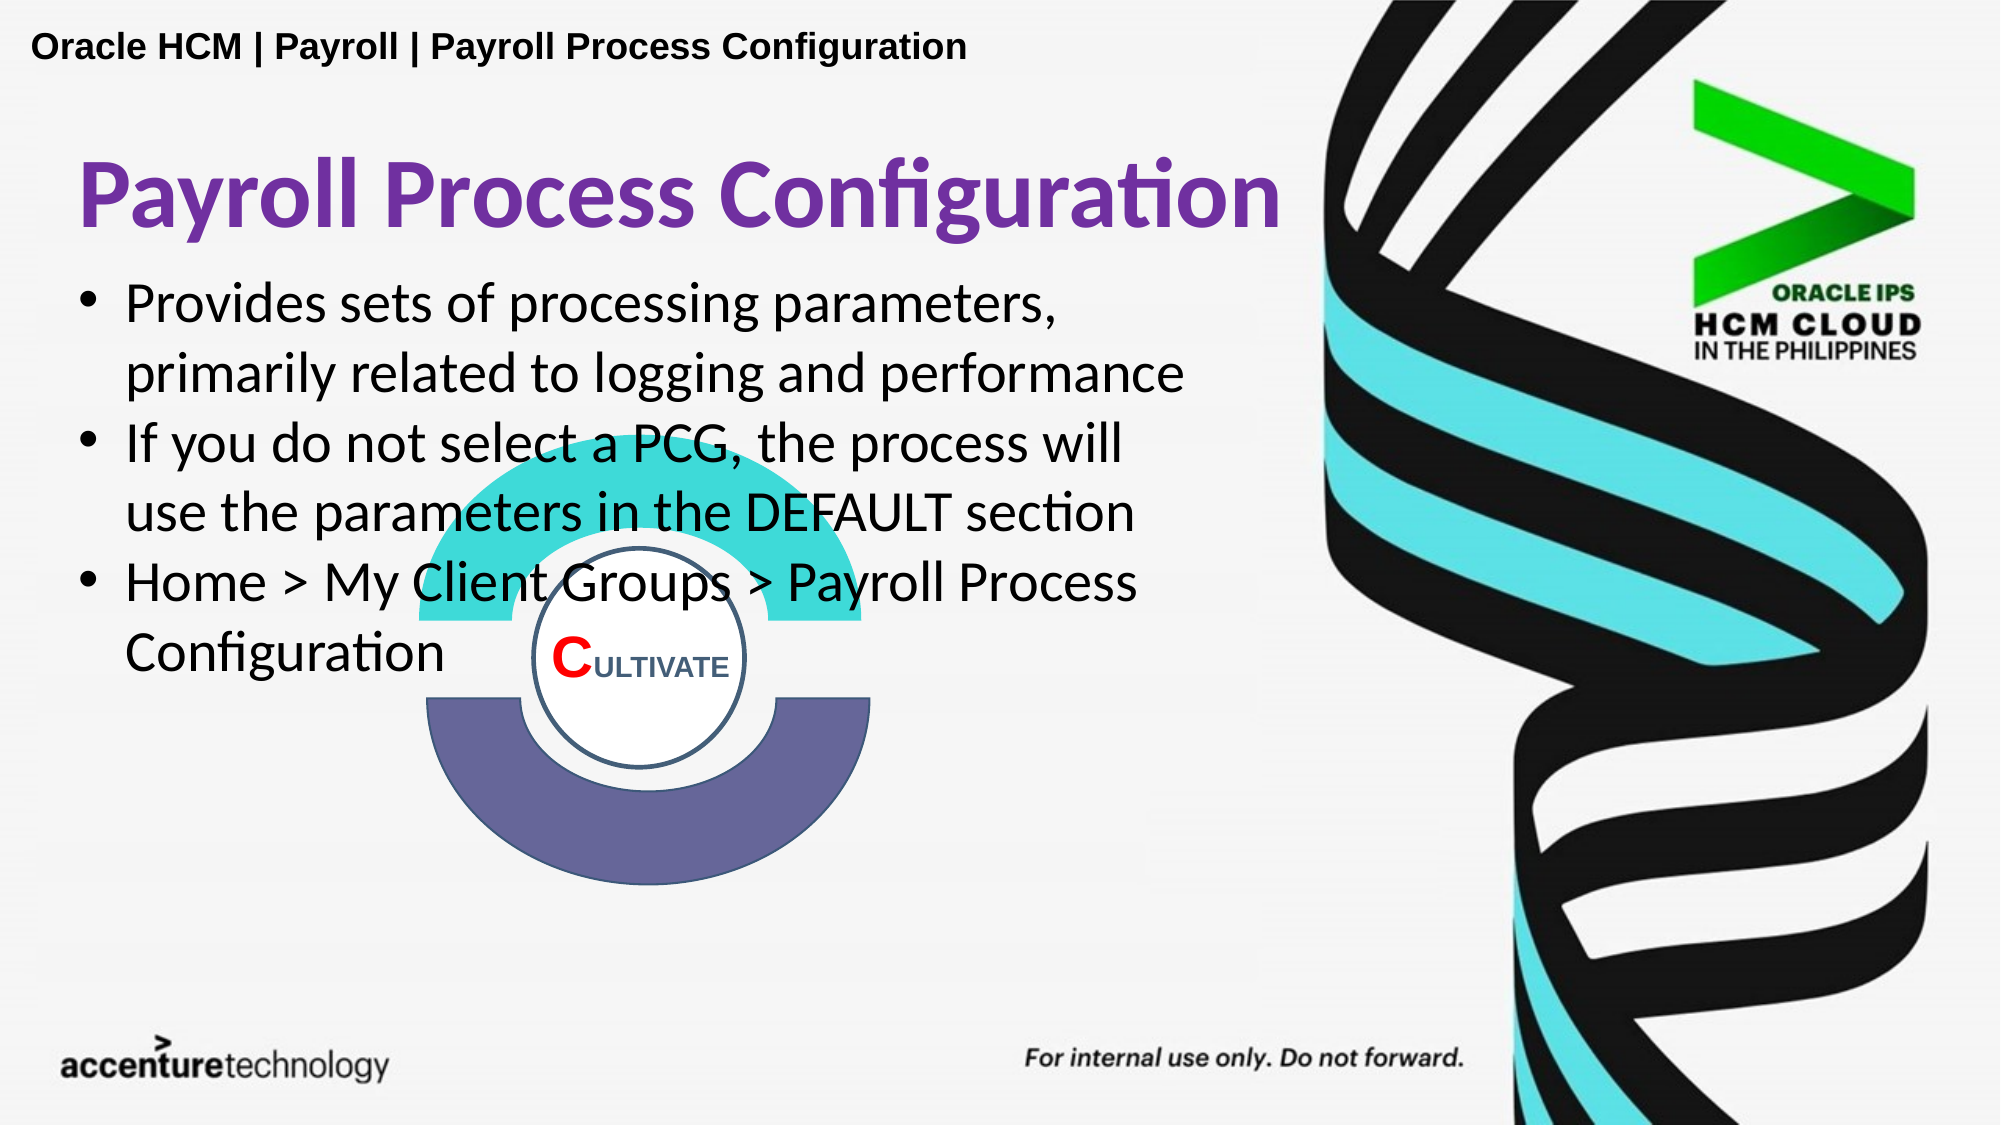

Oracle HCM | Payroll | Payroll Process Configuration
Payroll Process Configuration
Provides sets of processing parameters, primarily related to logging and performance
If you do not select a PCG, the process will use the parameters in the DEFAULT section
Home > My Client Groups > Payroll Process Configuration